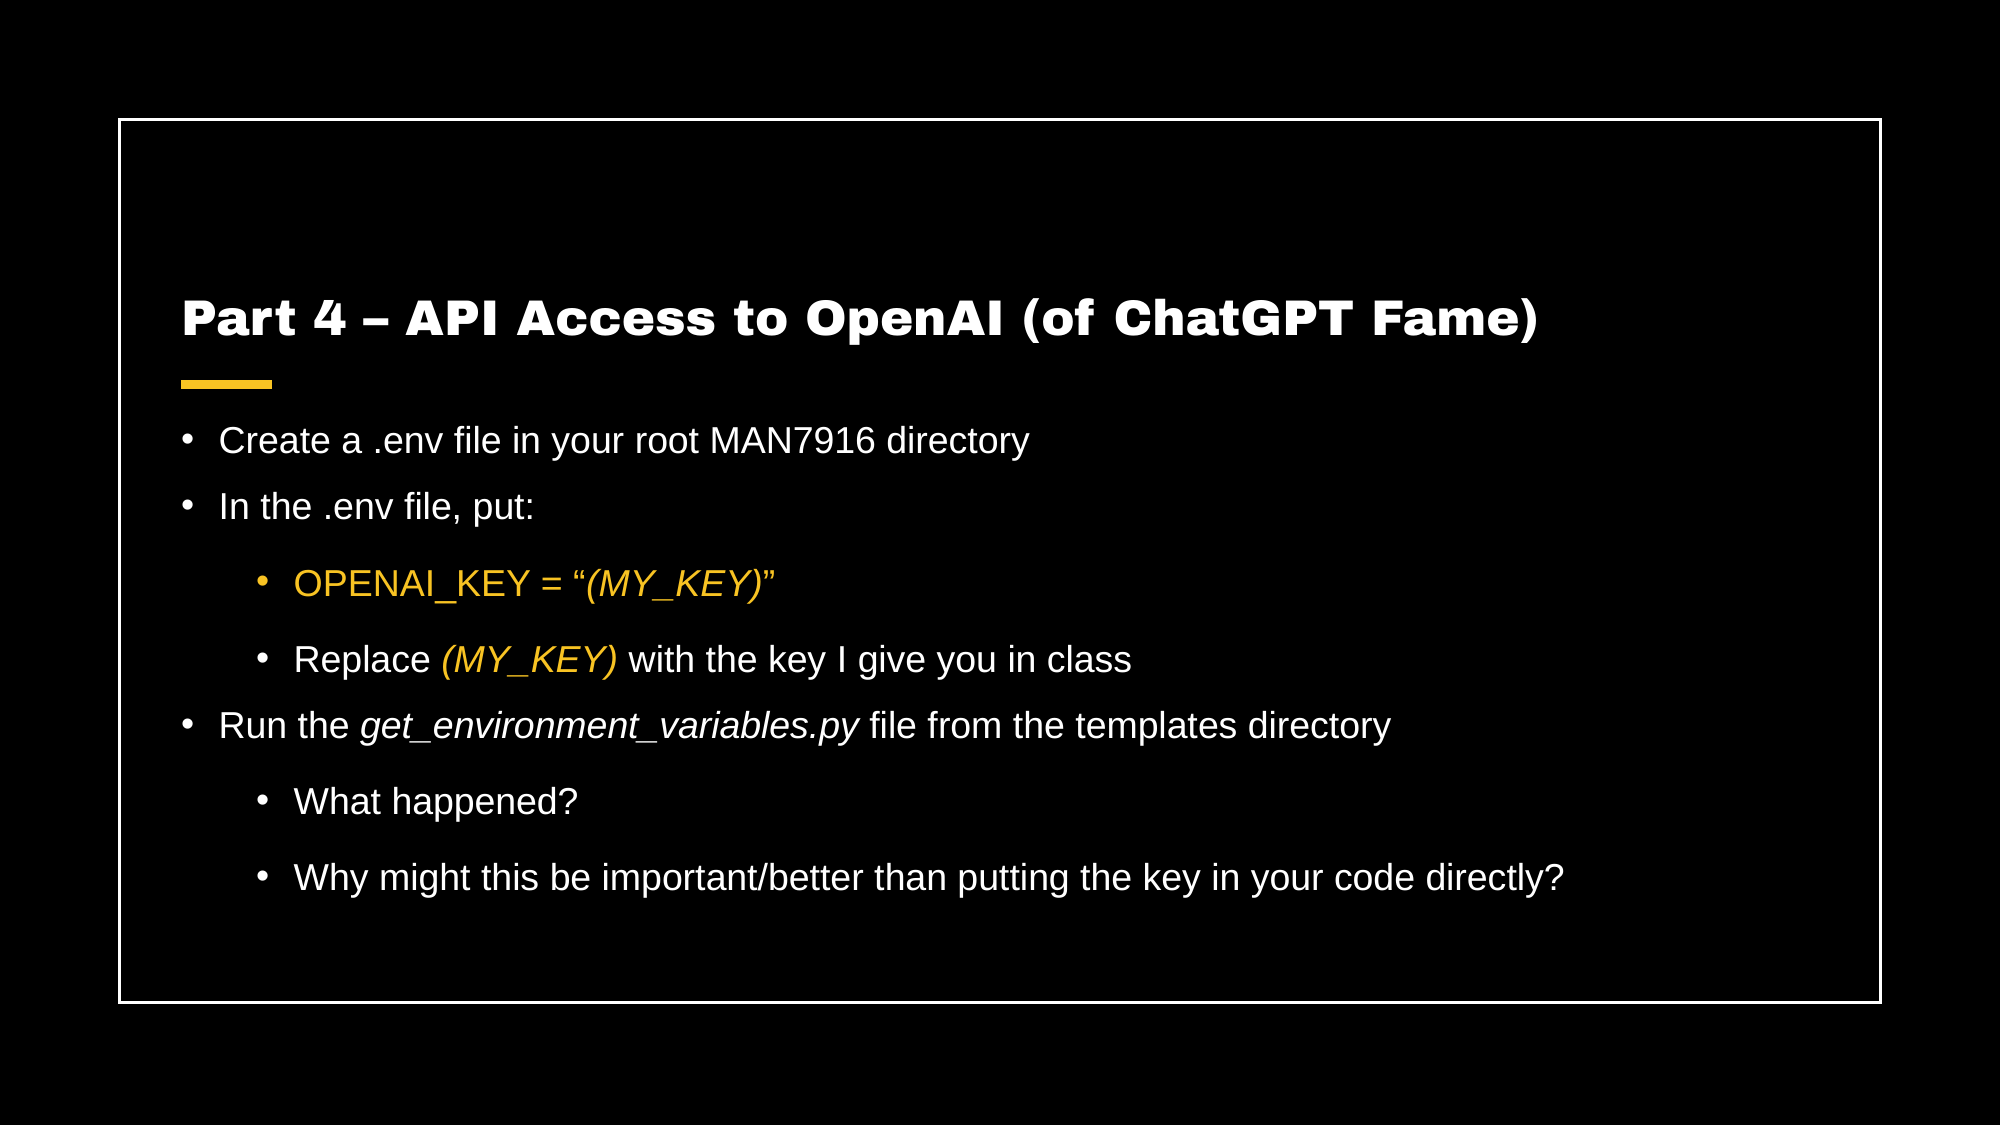

# Part 4 – API Access to OpenAI (of ChatGPT Fame)
Create a .env file in your root MAN7916 directory
In the .env file, put:
OPENAI_KEY = “(MY_KEY)”
Replace (MY_KEY) with the key I give you in class
Run the get_environment_variables.py file from the templates directory
What happened?
Why might this be important/better than putting the key in your code directly?